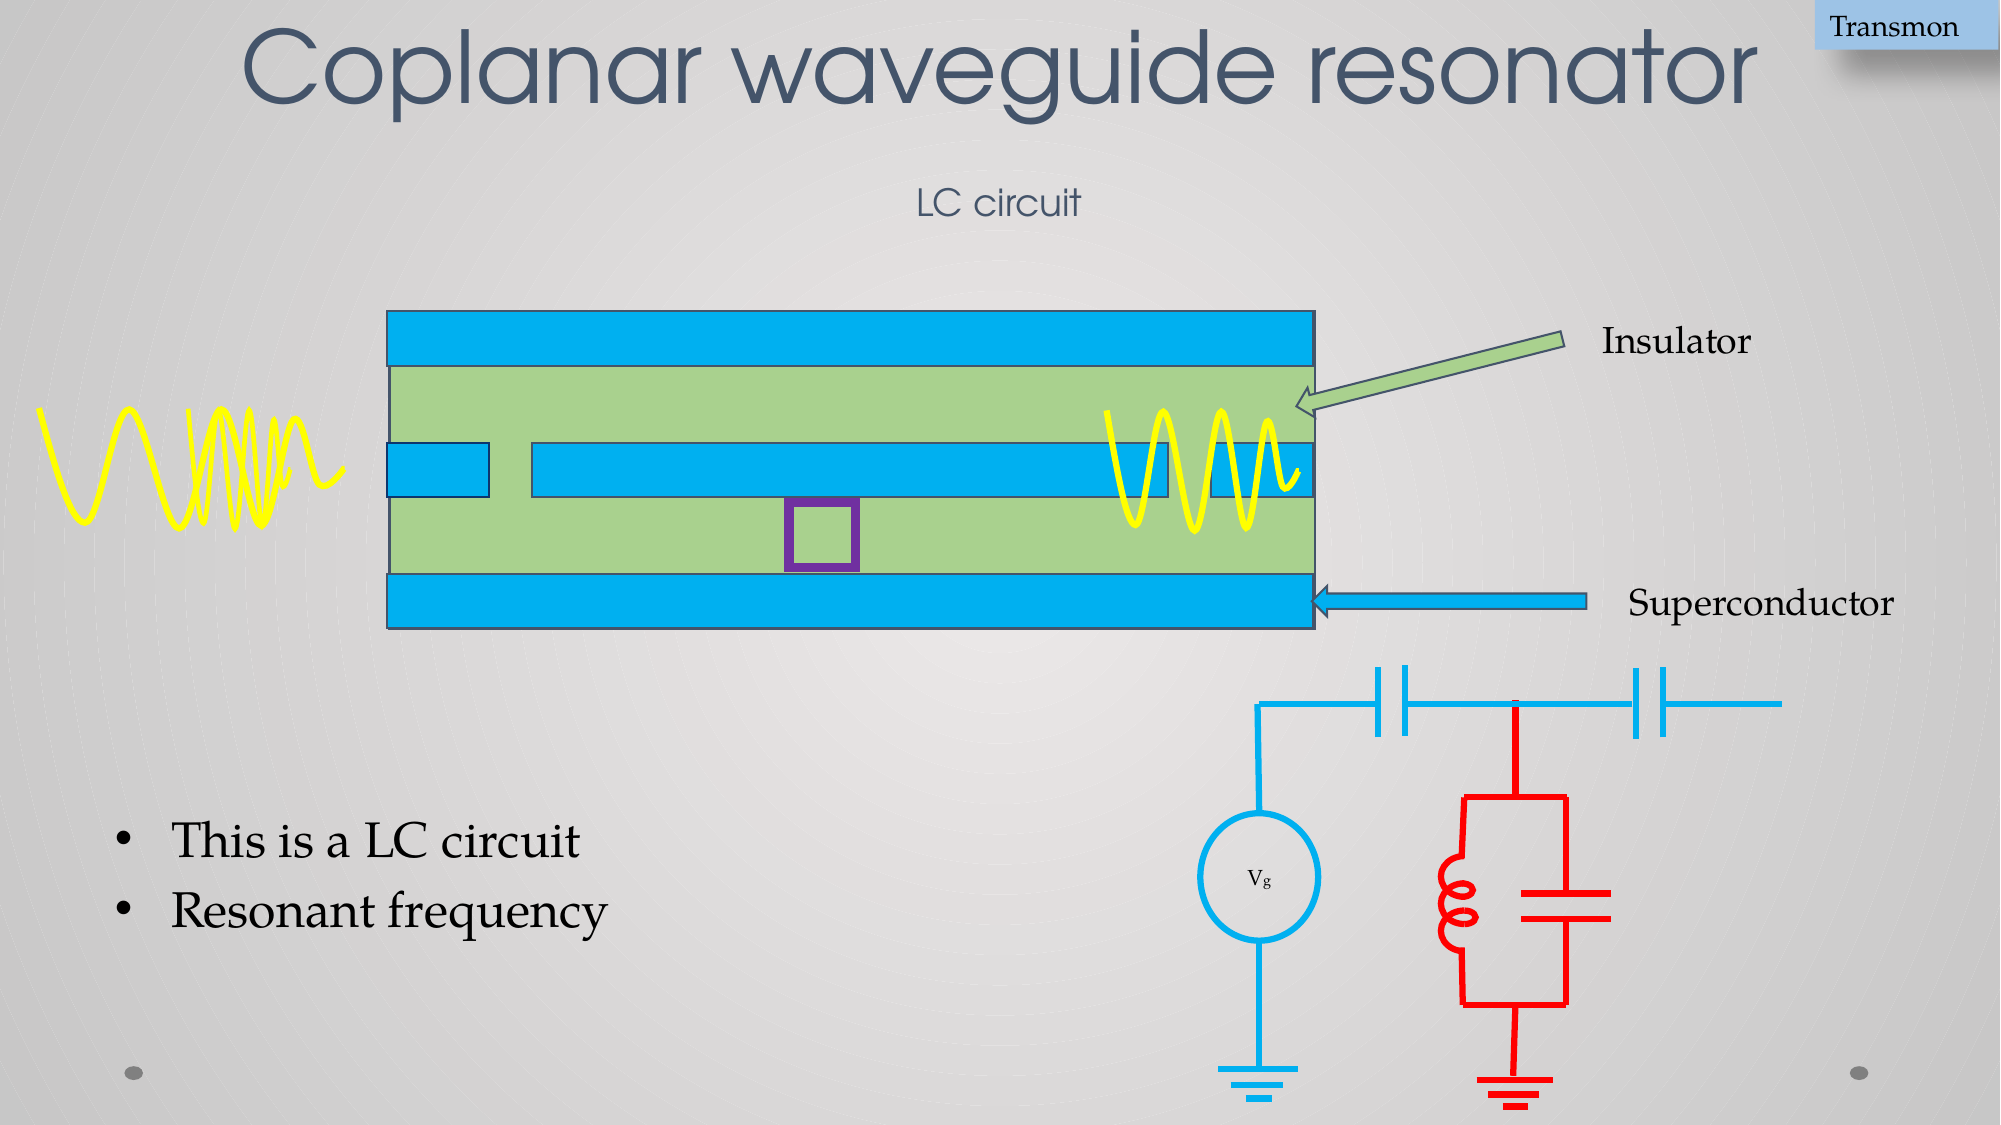

Transmon
# Coplanar waveguide resonator LC circuit
Insulator

Superconductor

This is a LC circuit
Resonant frequency
Vg